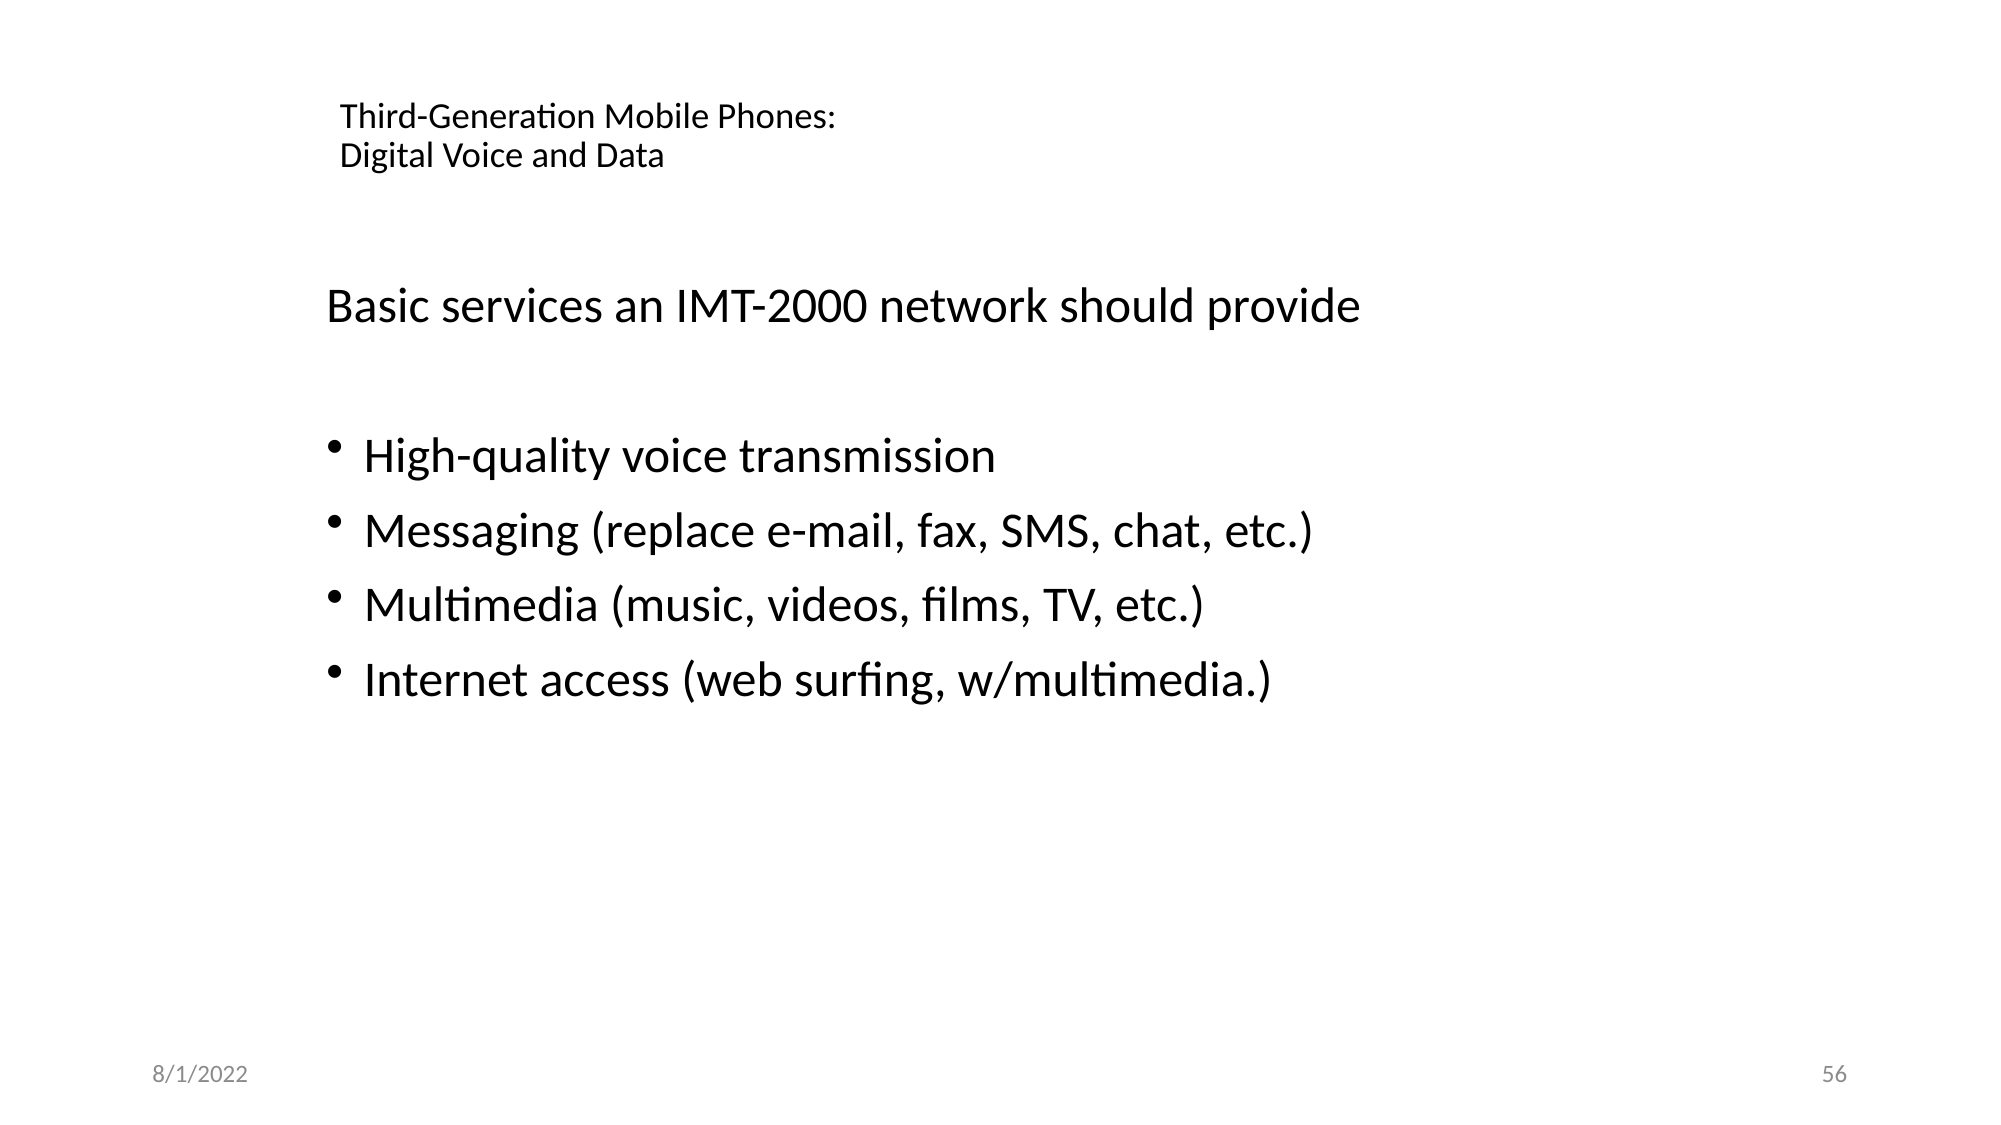

# Third-Generation Mobile Phones: Digital Voice and Data
Basic services an IMT-2000 network should provide

High-quality voice transmission
Messaging (replace e-mail, fax, SMS, chat, etc.)
Multimedia (music, videos, films, TV, etc.)
Internet access (web surfing, w/multimedia.)
8/1/2022
56